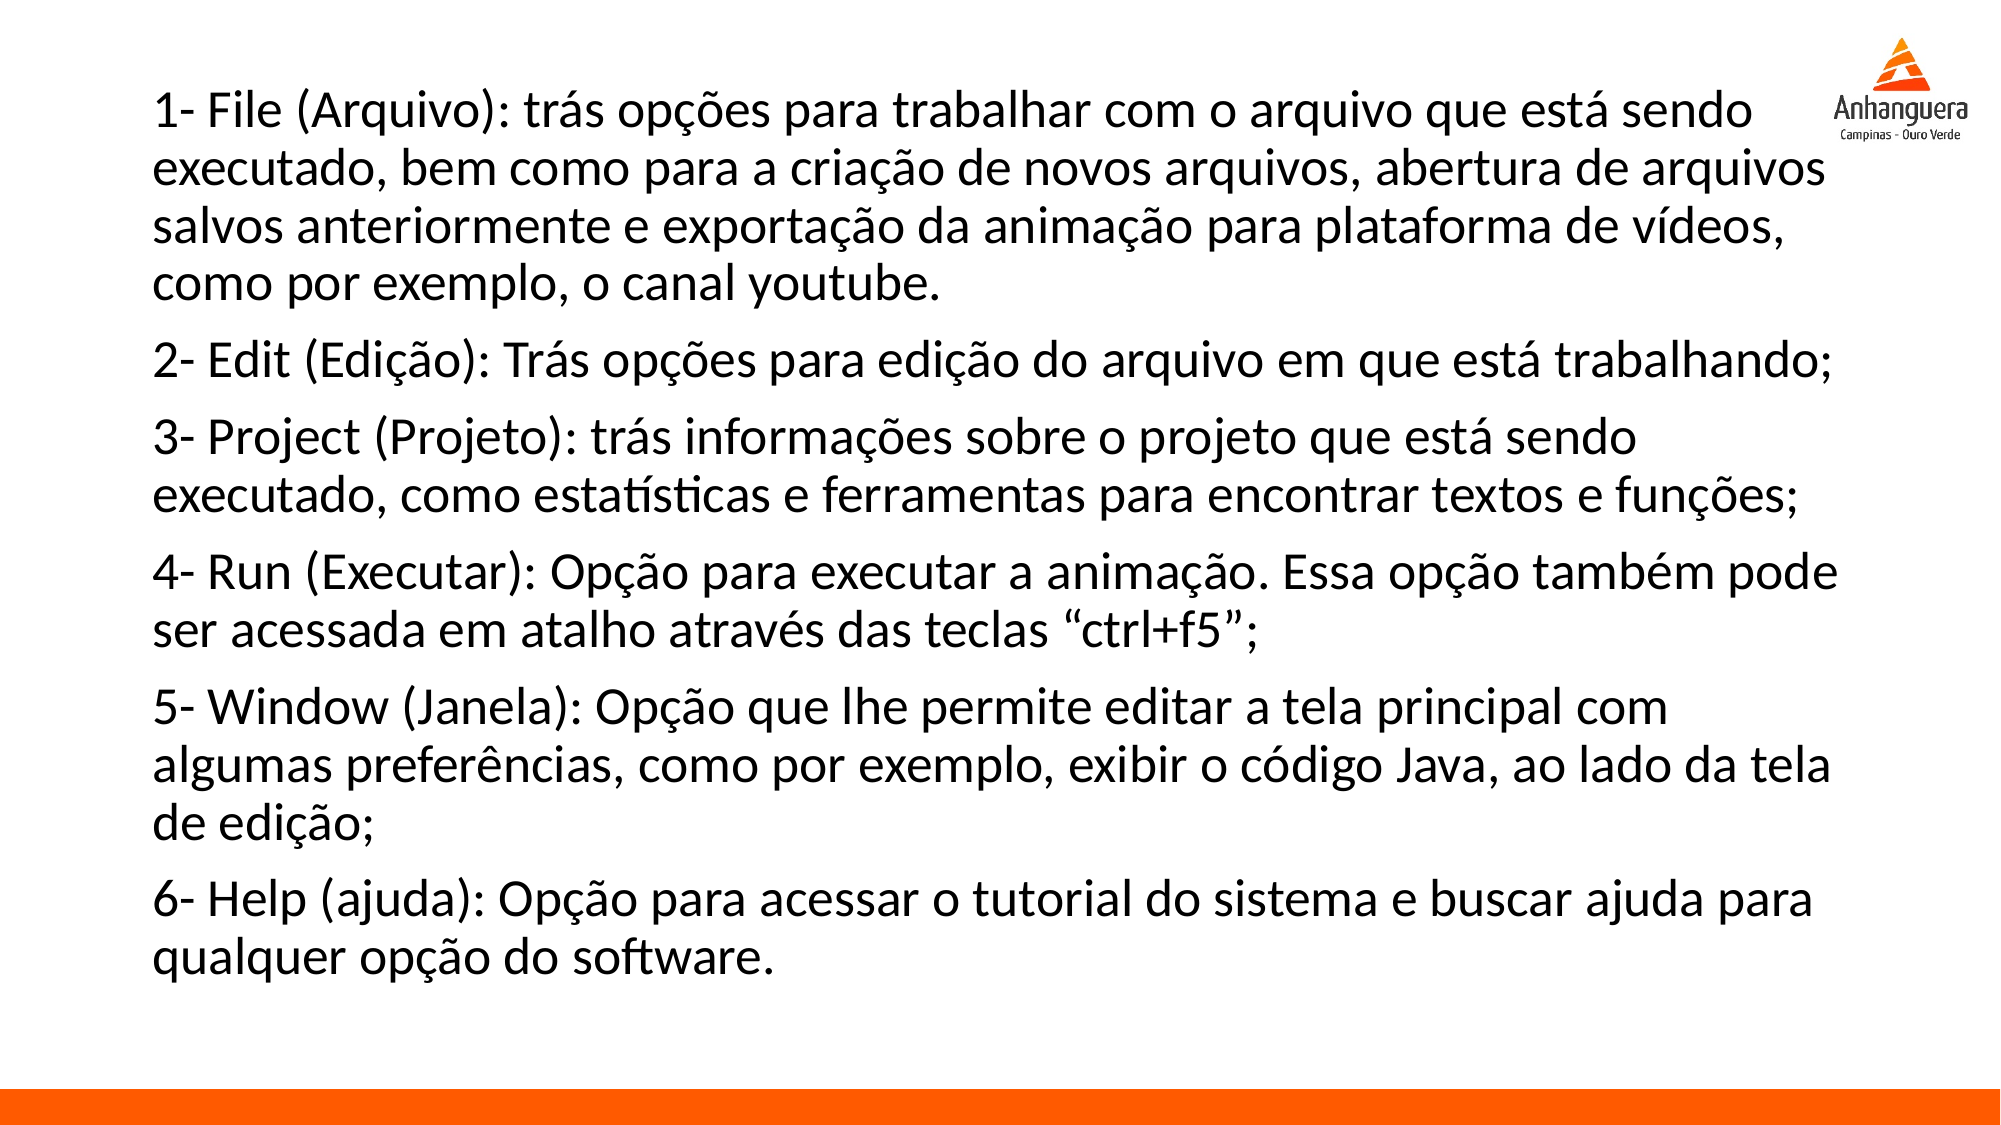

1- File (Arquivo): trás opções para trabalhar com o arquivo que está sendo executado, bem como para a criação de novos arquivos, abertura de arquivos salvos anteriormente e exportação da animação para plataforma de vídeos, como por exemplo, o canal youtube.
2- Edit (Edição): Trás opções para edição do arquivo em que está trabalhando;
3- Project (Projeto): trás informações sobre o projeto que está sendo executado, como estatísticas e ferramentas para encontrar textos e funções;
4- Run (Executar): Opção para executar a animação. Essa opção também pode ser acessada em atalho através das teclas “ctrl+f5”;
5- Window (Janela): Opção que lhe permite editar a tela principal com algumas preferências, como por exemplo, exibir o código Java, ao lado da tela de edição;
6- Help (ajuda): Opção para acessar o tutorial do sistema e buscar ajuda para qualquer opção do software.